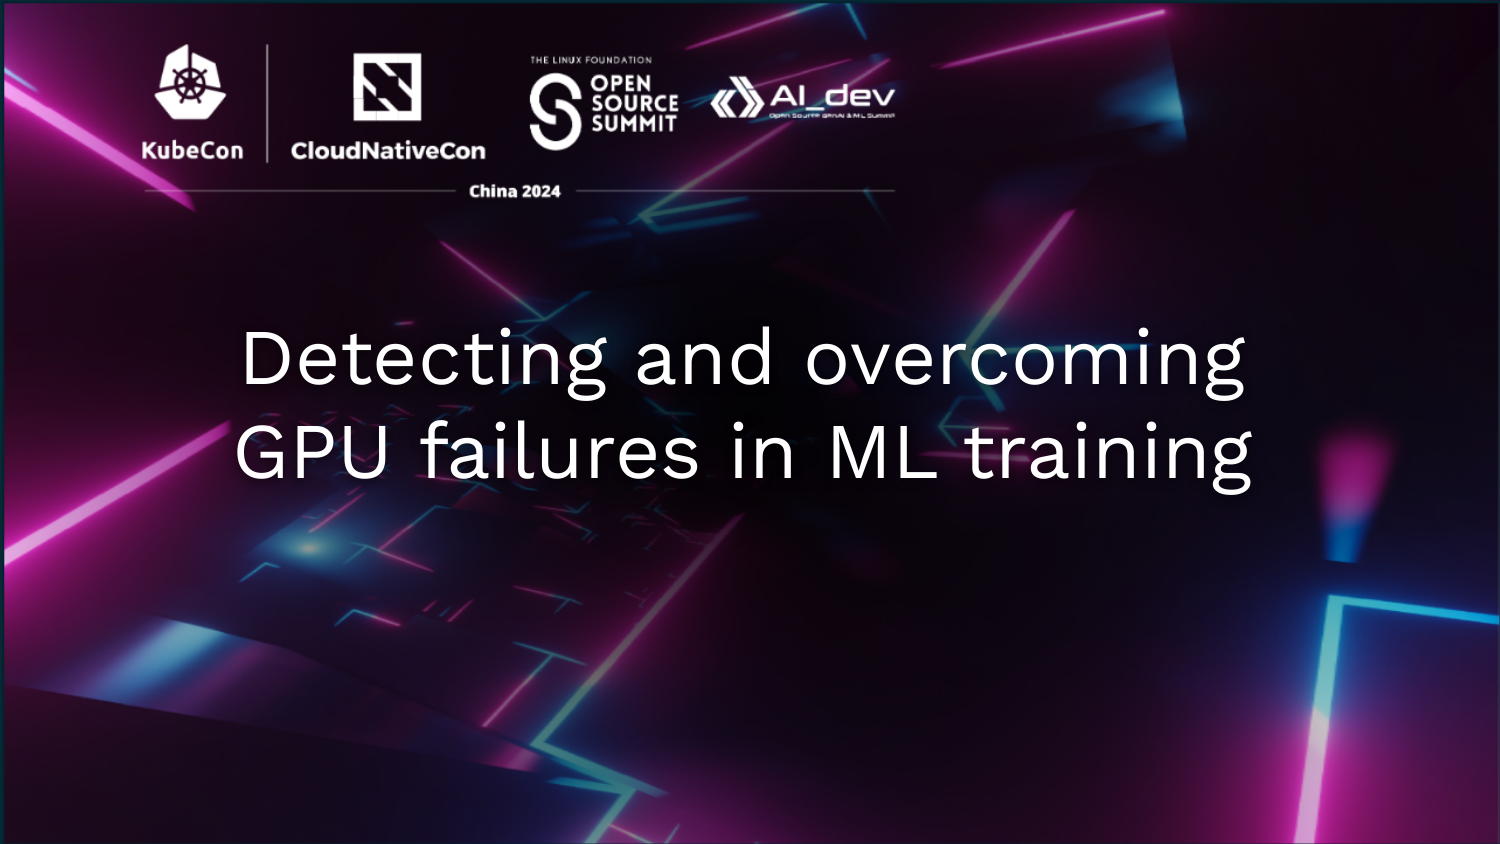

# Detecting and overcoming GPU failures in ML training